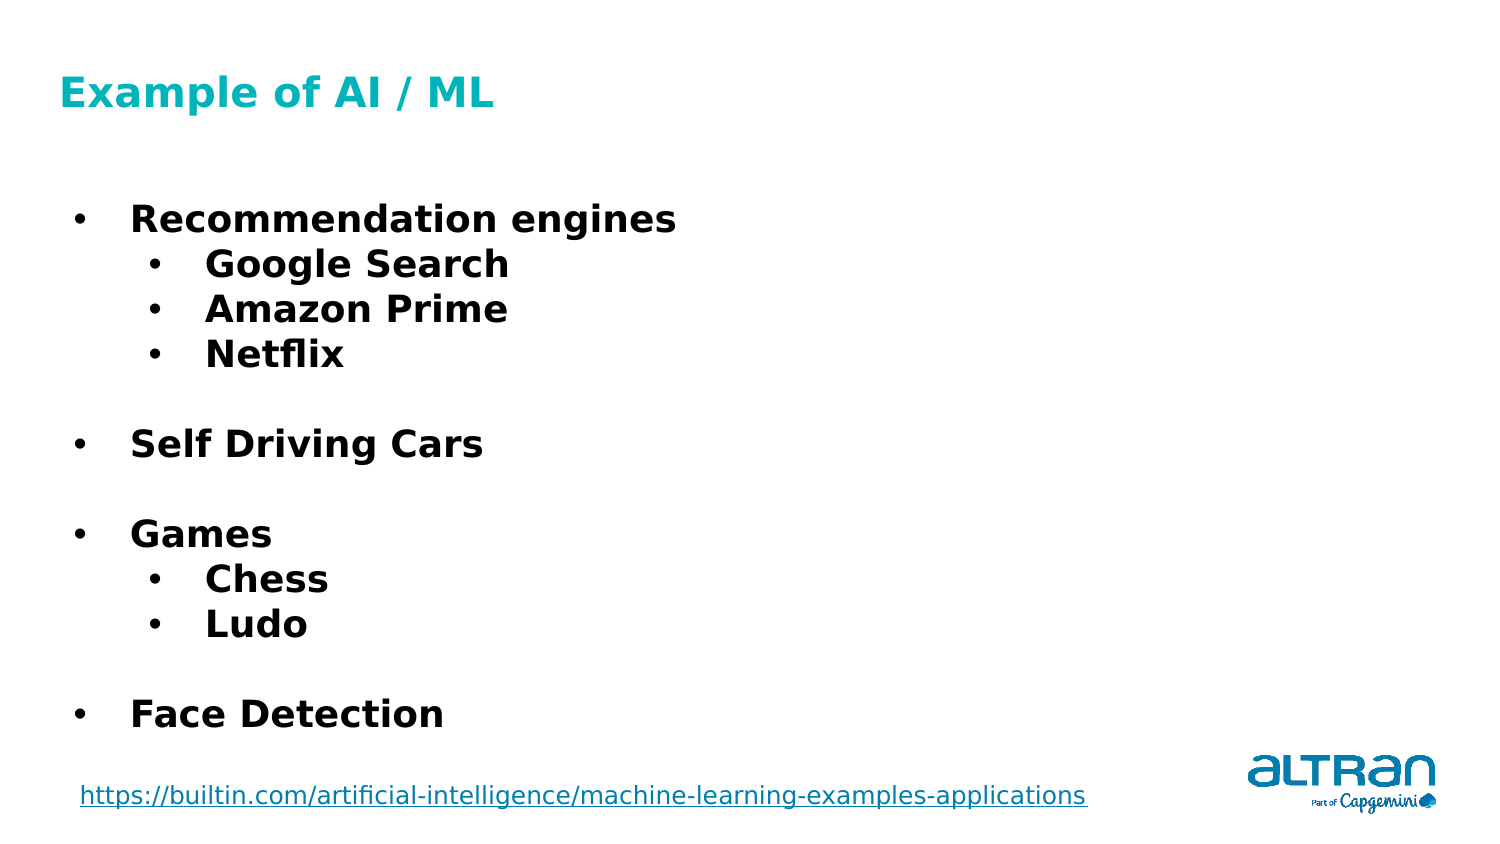

Example of AI / ML
Recommendation engines
Google Search
Amazon Prime
Netflix

Self Driving Cars

Games
Chess
Ludo

Face Detection

https://builtin.com/artificial-intelligence/machine-learning-examples-applications